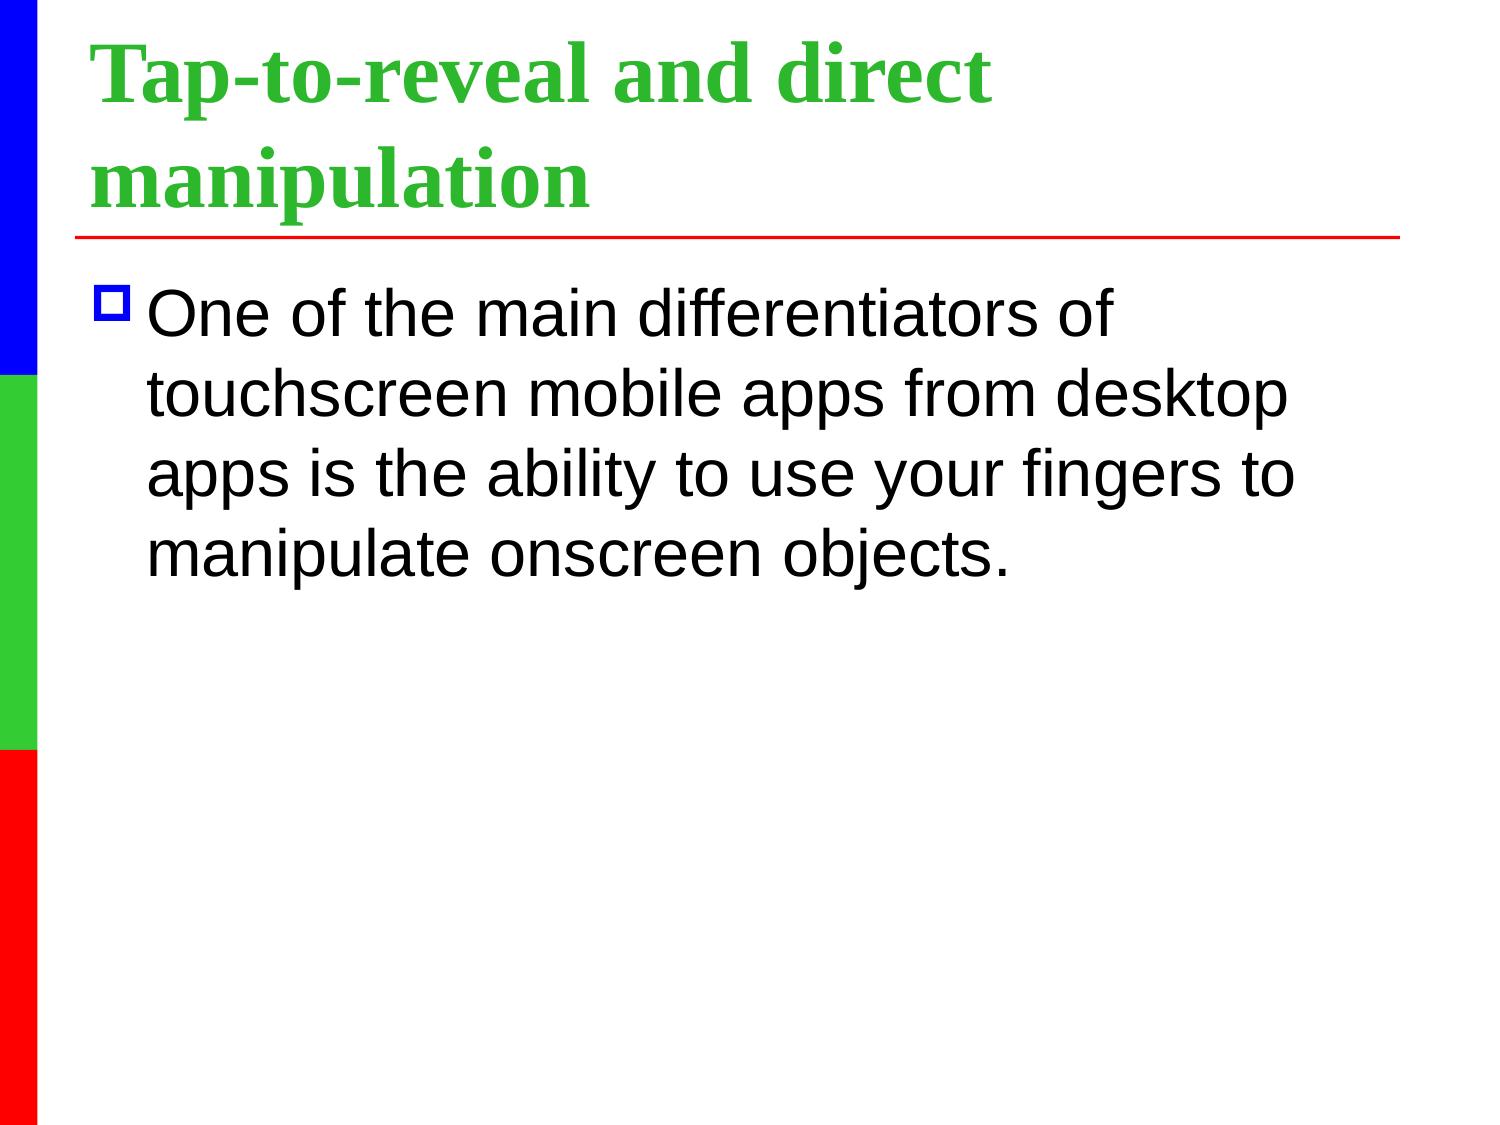

# Tap-to-reveal and direct manipulation
One of the main differentiators of touchscreen mobile apps from desktop apps is the ability to use your fingers to manipulate onscreen objects.